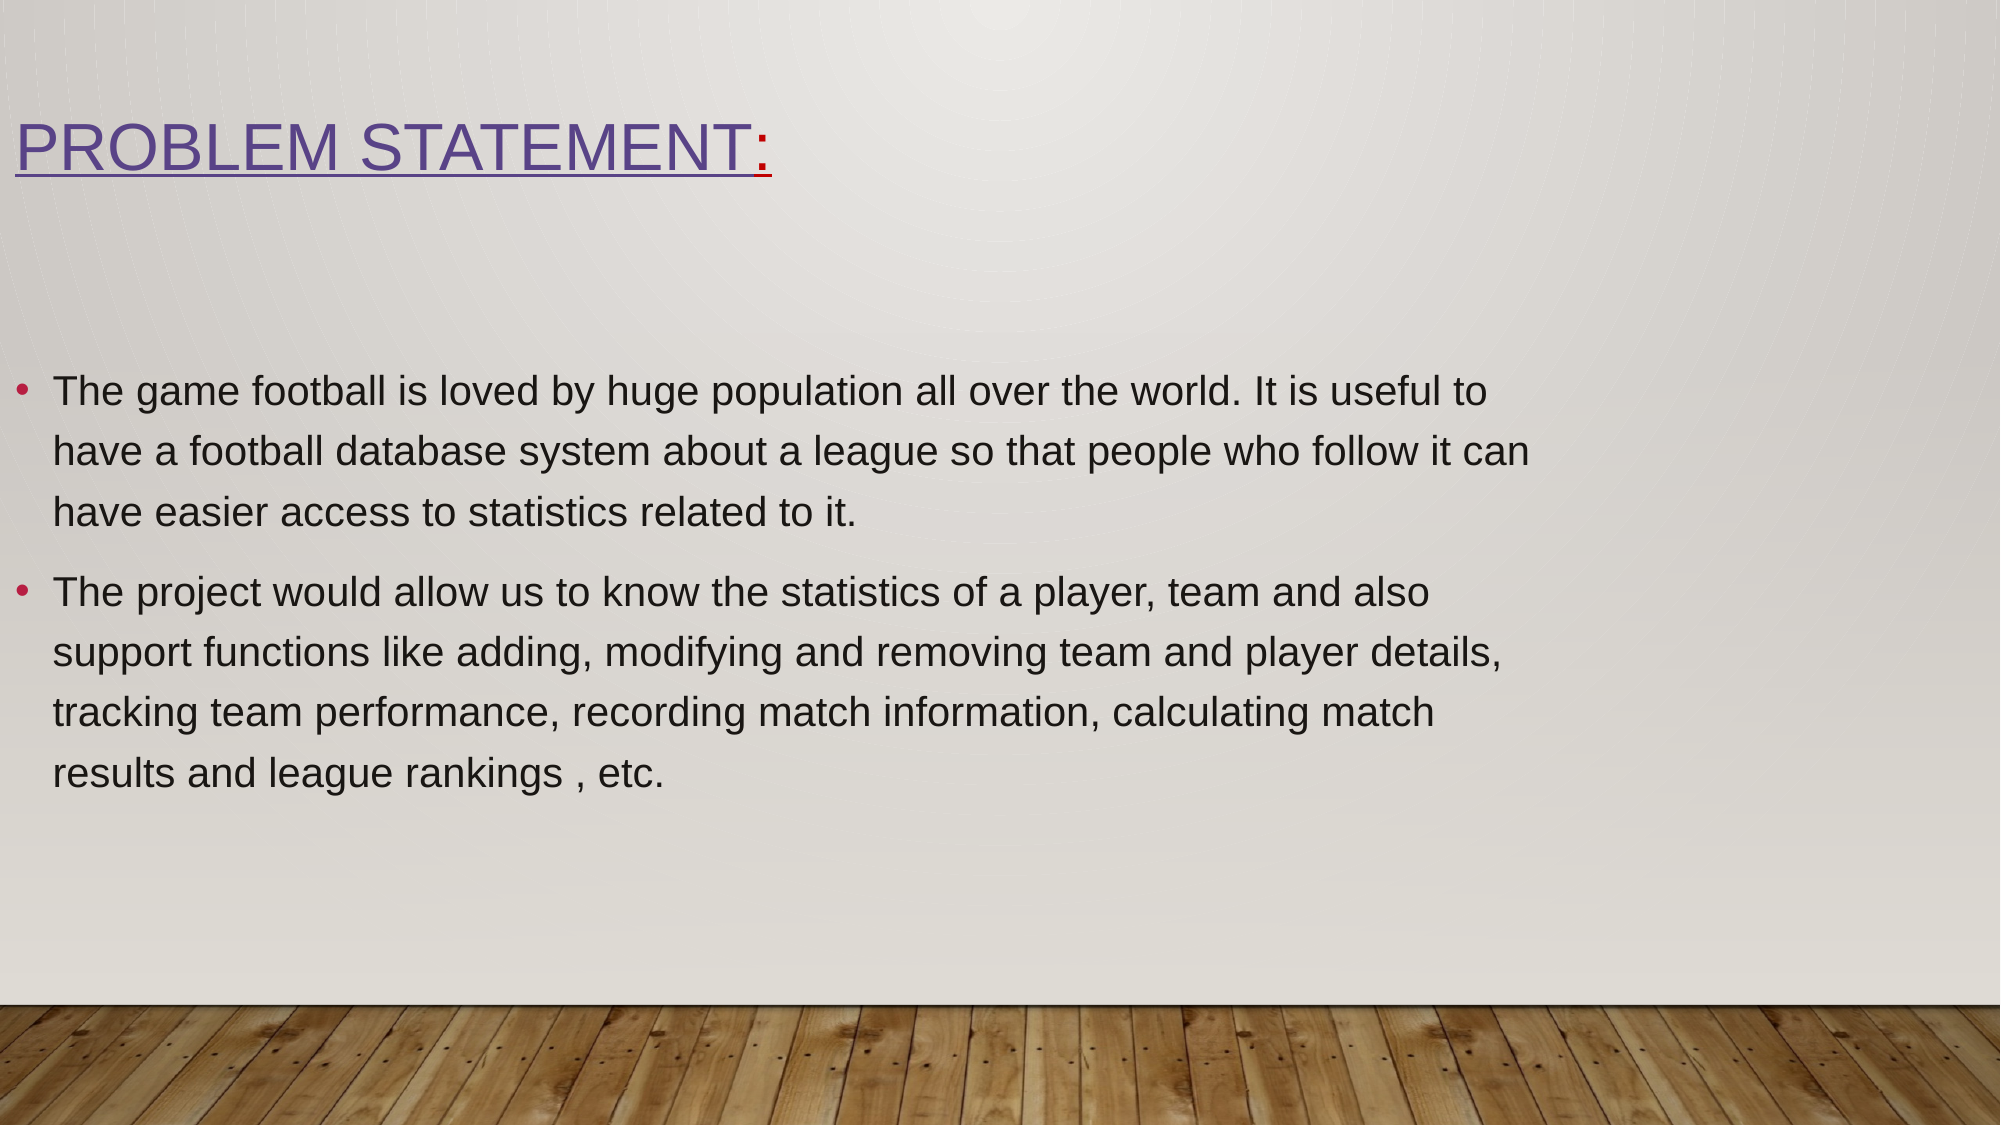

PROBLEM STATEMENT:
The game football is loved by huge population all over the world. It is useful to have a football database system about a league so that people who follow it can have easier access to statistics related to it.
The project would allow us to know the statistics of a player, team and also support functions like adding, modifying and removing team and player details, tracking team performance, recording match information, calculating match results and league rankings , etc.